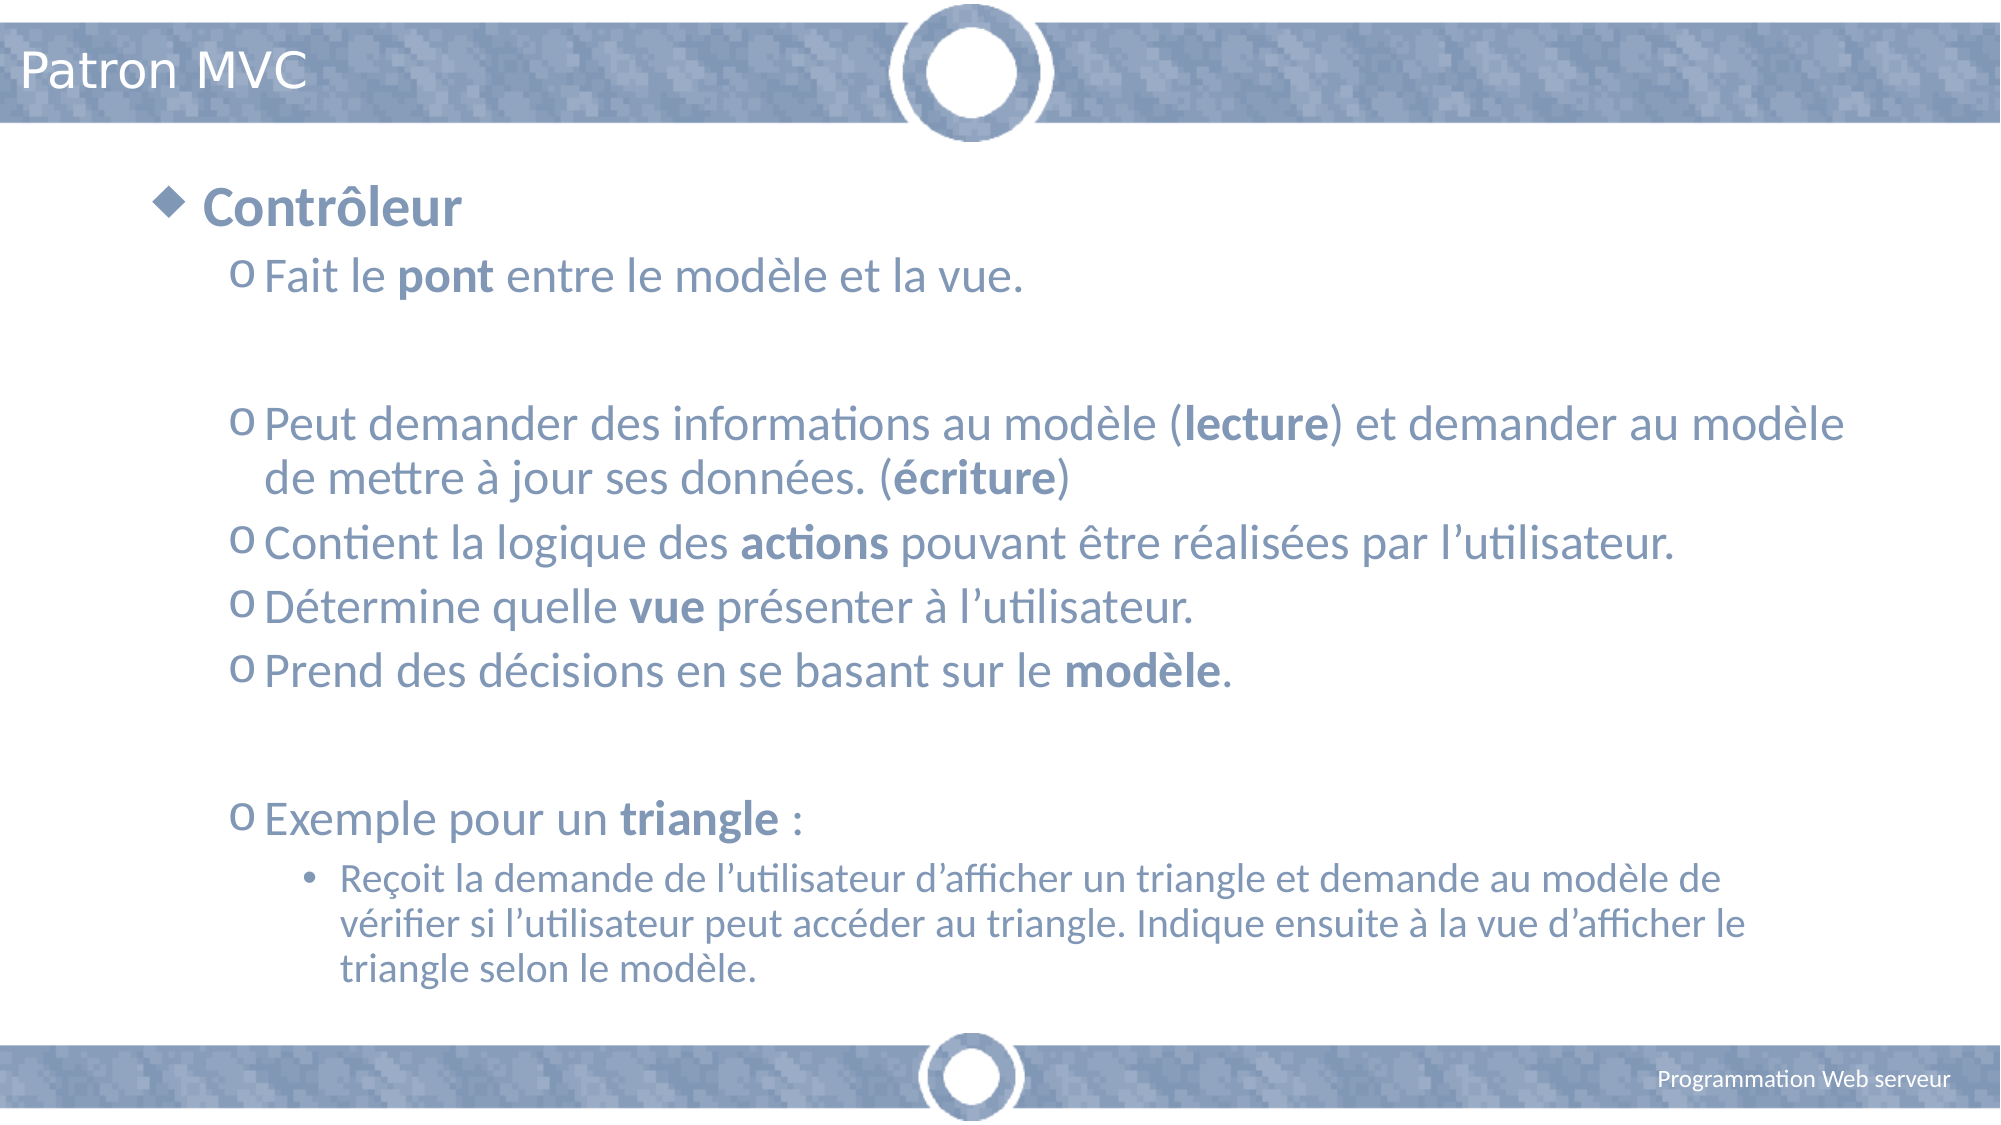

# Patron MVC
 Contrôleur
Fait le pont entre le modèle et la vue.

Peut demander des informations au modèle (lecture) et demander au modèle de mettre à jour ses données. (écriture)
Contient la logique des actions pouvant être réalisées par l’utilisateur.
Détermine quelle vue présenter à l’utilisateur.
Prend des décisions en se basant sur le modèle.

Exemple pour un triangle :
Reçoit la demande de l’utilisateur d’afficher un triangle et demande au modèle de vérifier si l’utilisateur peut accéder au triangle. Indique ensuite à la vue d’afficher le triangle selon le modèle.